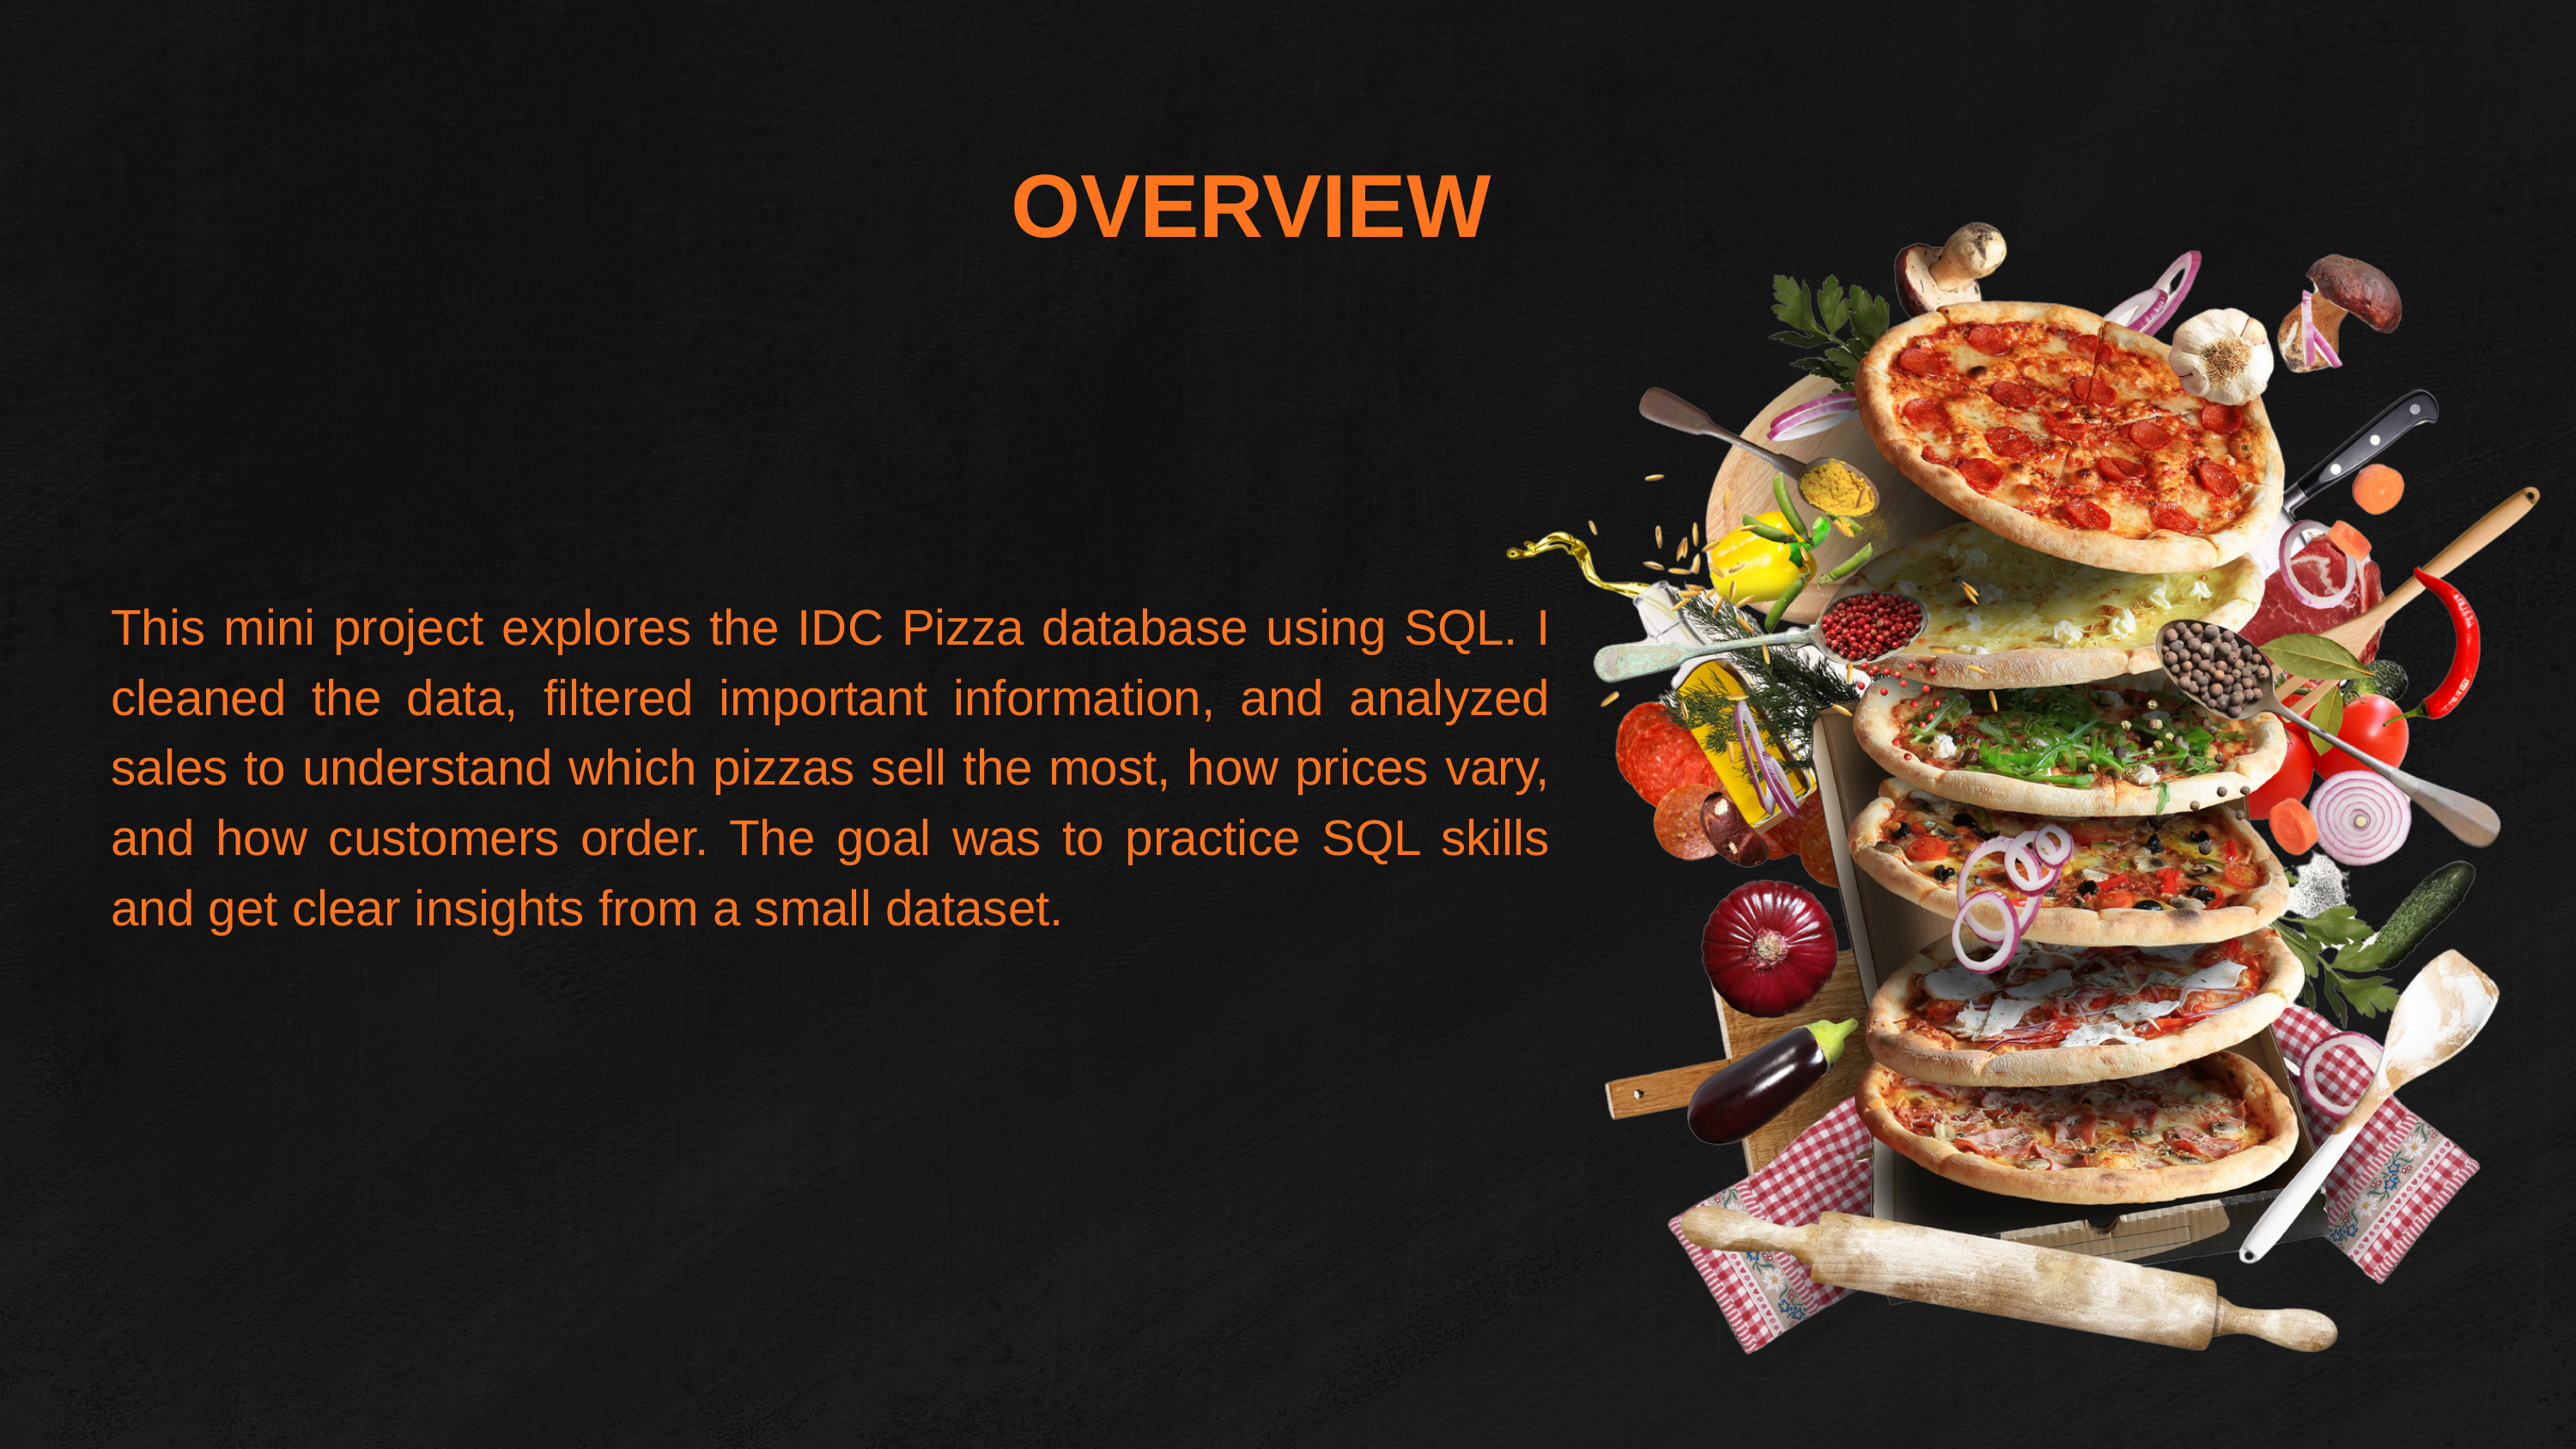

OVERVIEW
This mini project explores the IDC Pizza database using SQL. I cleaned the data, filtered important information, and analyzed sales to understand which pizzas sell the most, how prices vary, and how customers order. The goal was to practice SQL skills and get clear insights from a small dataset.